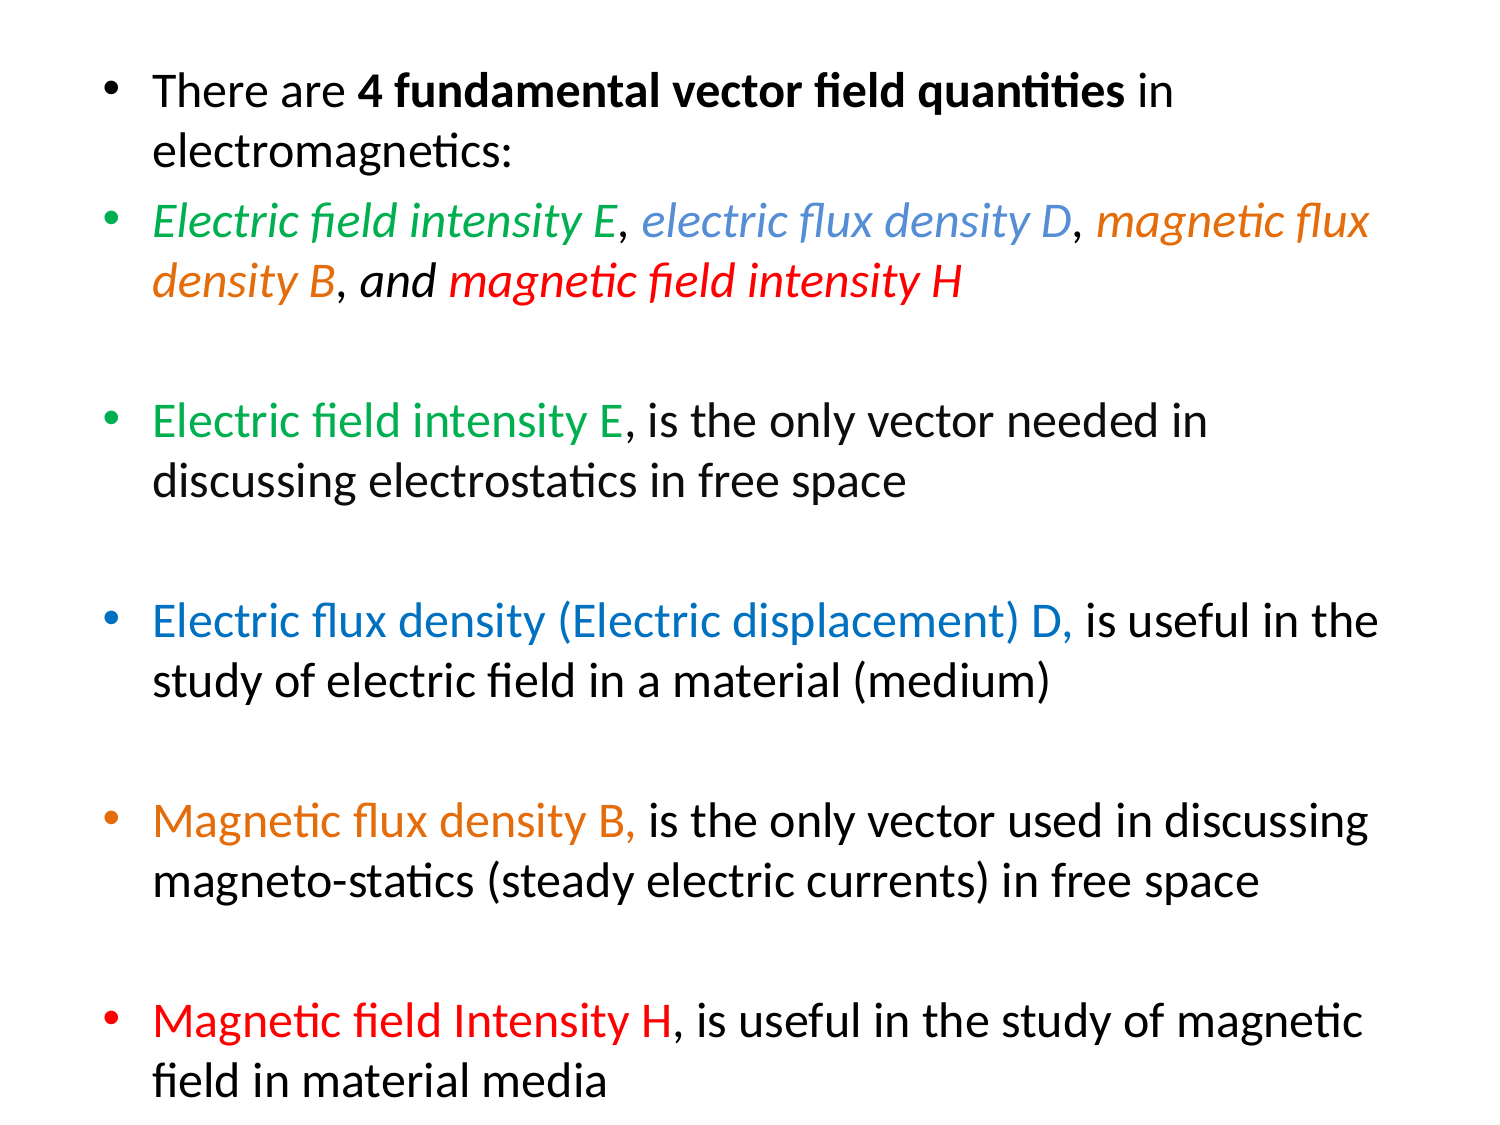

There are 4 fundamental vector field quantities in electromagnetics:
Electric field intensity E, electric flux density D, magnetic flux density B, and magnetic field intensity H

Electric field intensity E, is the only vector needed in discussing electrostatics in free space

Electric flux density (Electric displacement) D, is useful in the study of electric field in a material (medium)

Magnetic flux density B, is the only vector used in discussing magneto-statics (steady electric currents) in free space

Magnetic field Intensity H, is useful in the study of magnetic field in material media